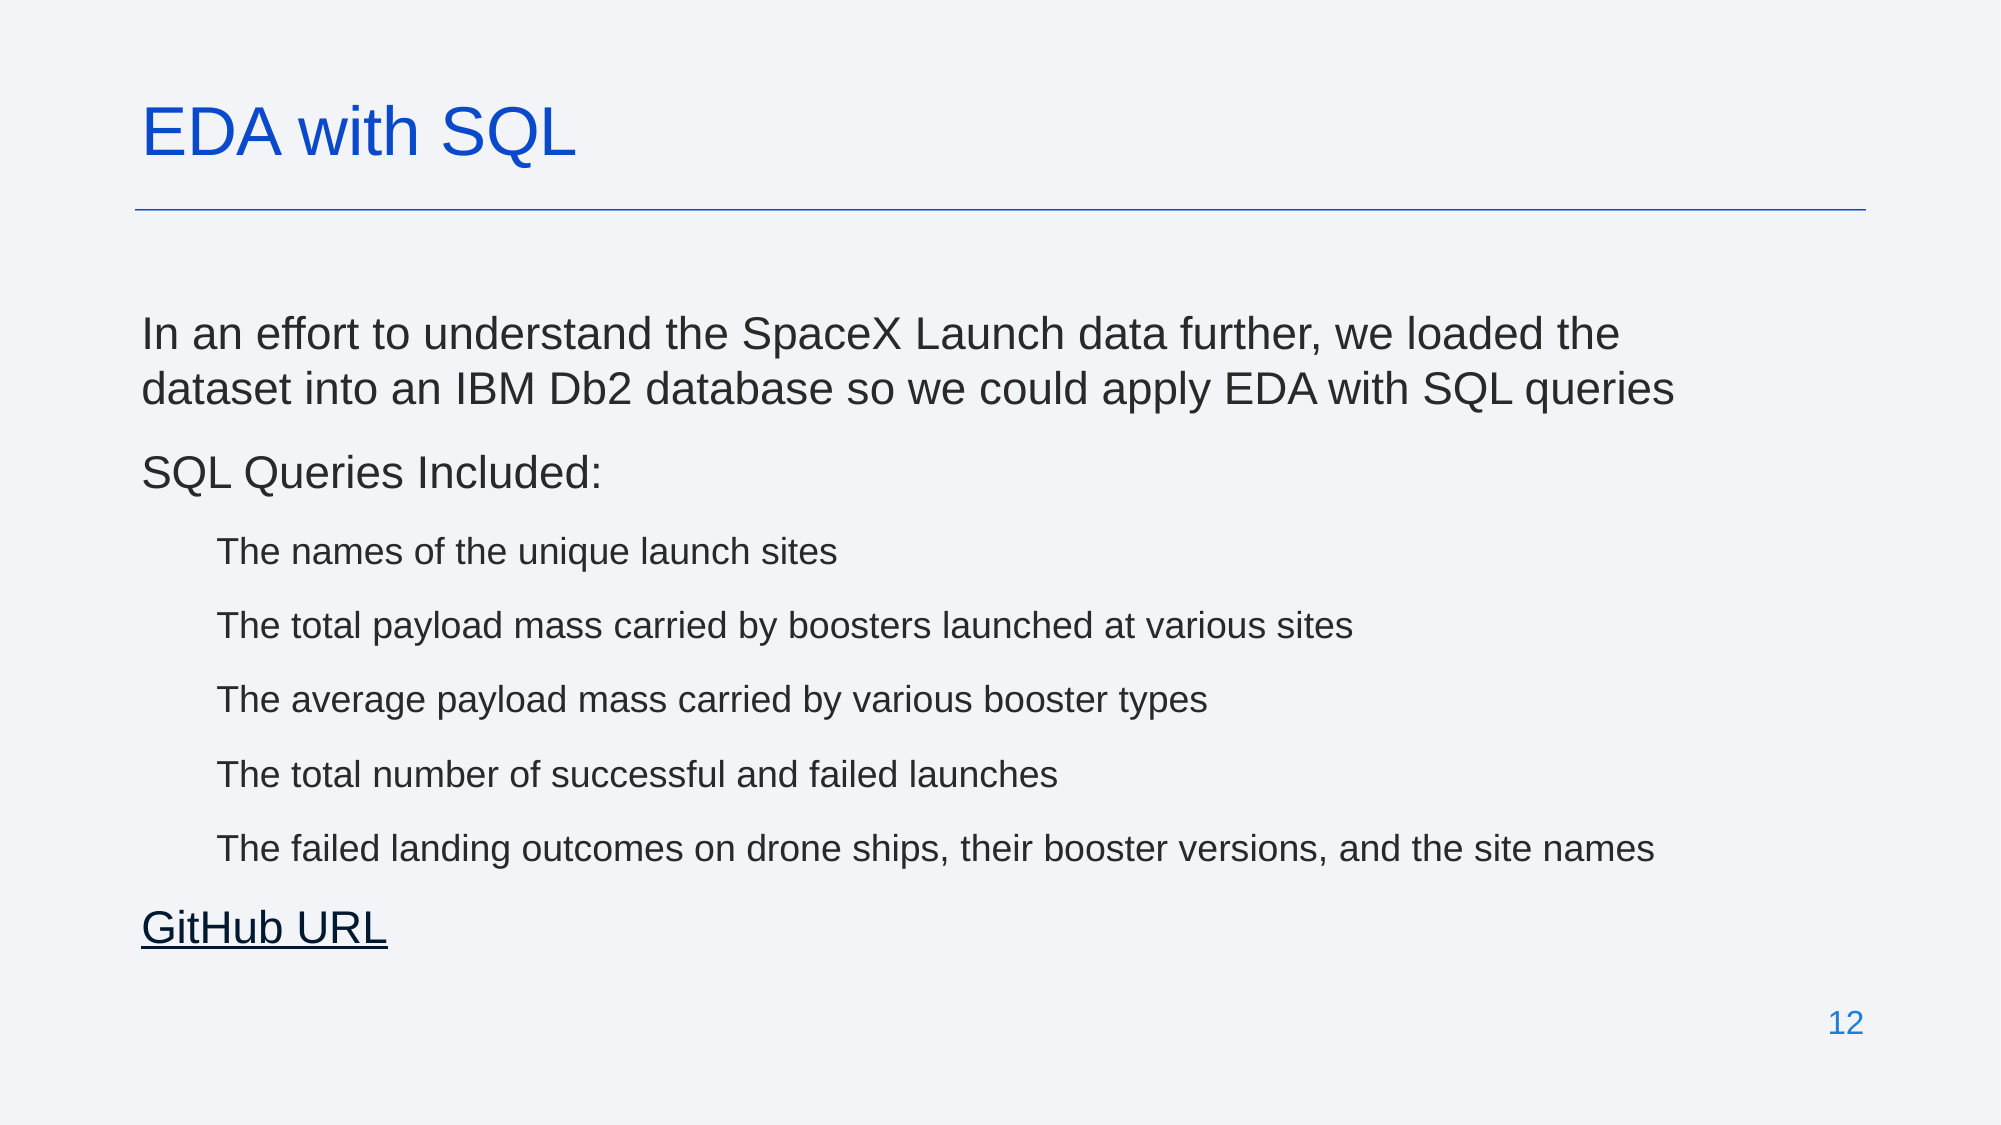

EDA with SQL
In an effort to understand the SpaceX Launch data further, we loaded the dataset into an IBM Db2 database so we could apply EDA with SQL queries
SQL Queries Included:
The names of the unique launch sites
The total payload mass carried by boosters launched at various sites
The average payload mass carried by various booster types
The total number of successful and failed launches
The failed landing outcomes on drone ships, their booster versions, and the site names
GitHub URL

12